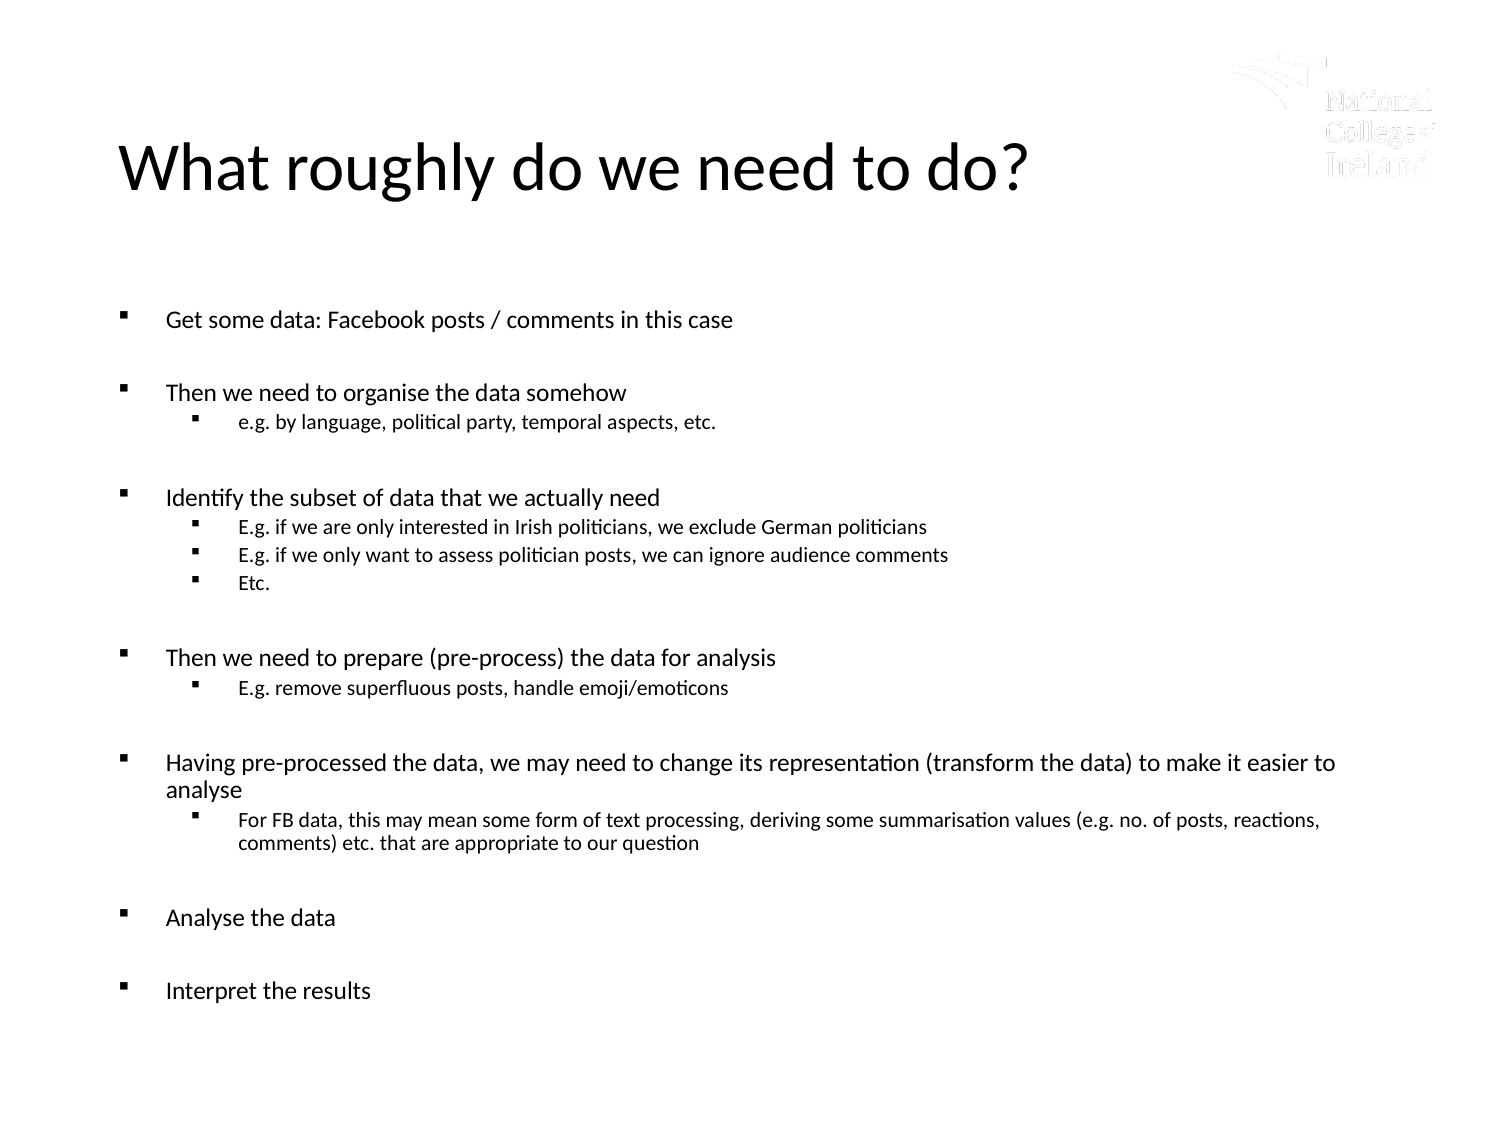

# What roughly do we need to do?
Get some data: Facebook posts / comments in this case

Then we need to organise the data somehow
e.g. by language, political party, temporal aspects, etc.

Identify the subset of data that we actually need
E.g. if we are only interested in Irish politicians, we exclude German politicians
E.g. if we only want to assess politician posts, we can ignore audience comments
Etc.

Then we need to prepare (pre-process) the data for analysis
E.g. remove superfluous posts, handle emoji/emoticons

Having pre-processed the data, we may need to change its representation (transform the data) to make it easier to analyse
For FB data, this may mean some form of text processing, deriving some summarisation values (e.g. no. of posts, reactions, comments) etc. that are appropriate to our question

Analyse the data

Interpret the results